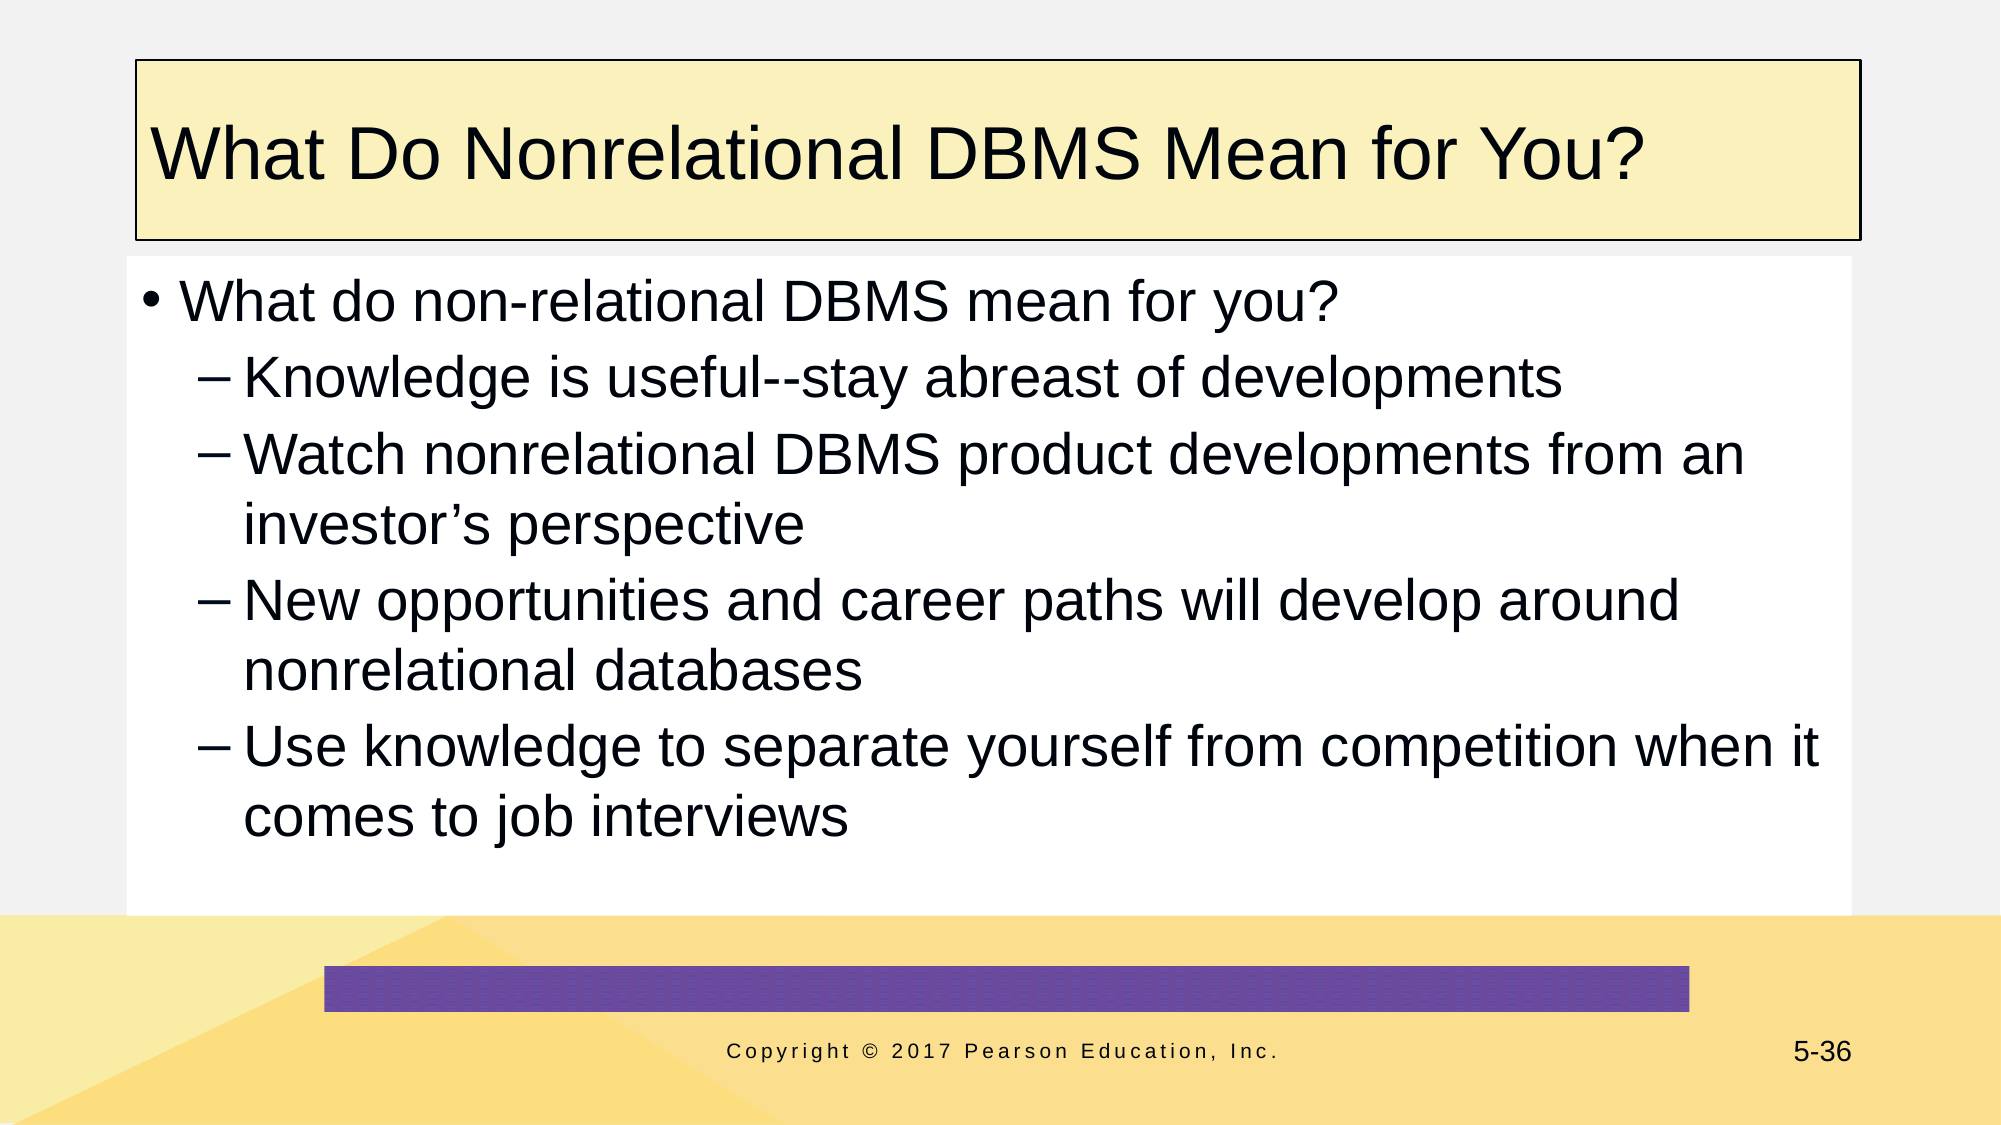

# What Do Nonrelational DBMS Mean for You?
What do non-relational DBMS mean for you?
Knowledge is useful--stay abreast of developments
Watch nonrelational DBMS product developments from an investor’s perspective
New opportunities and career paths will develop around nonrelational databases
Use knowledge to separate yourself from competition when it comes to job interviews
Copyright © 2017 Pearson Education, Inc.